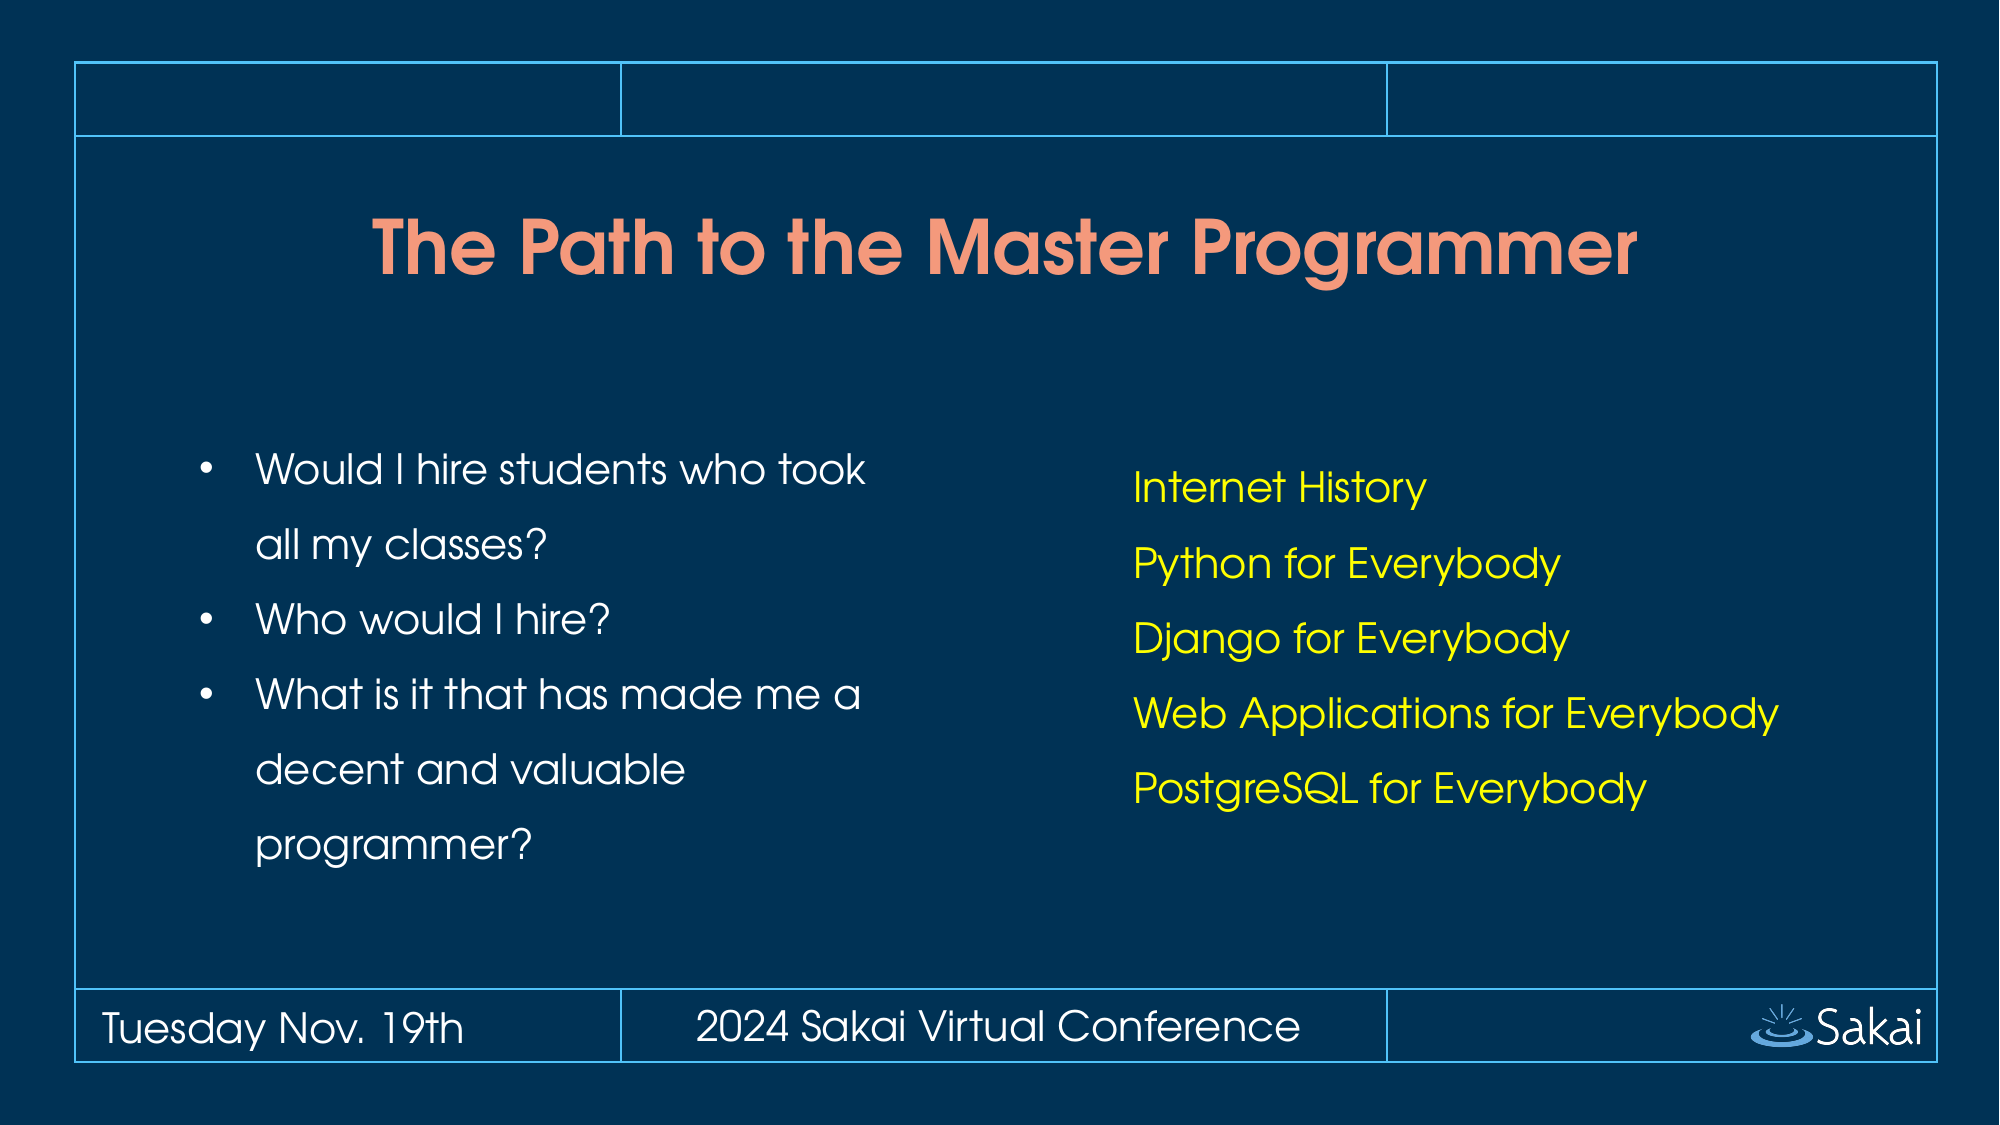

# The Path to the Master Programmer
Would I hire students who took all my classes?
Who would I hire?
What is it that has made me a decent and valuable programmer?
Internet History
Python for Everybody
Django for Everybody
Web Applications for Everybody
PostgreSQL for Everybody
2024 Sakai Virtual Conference
Tuesday Nov. 19th